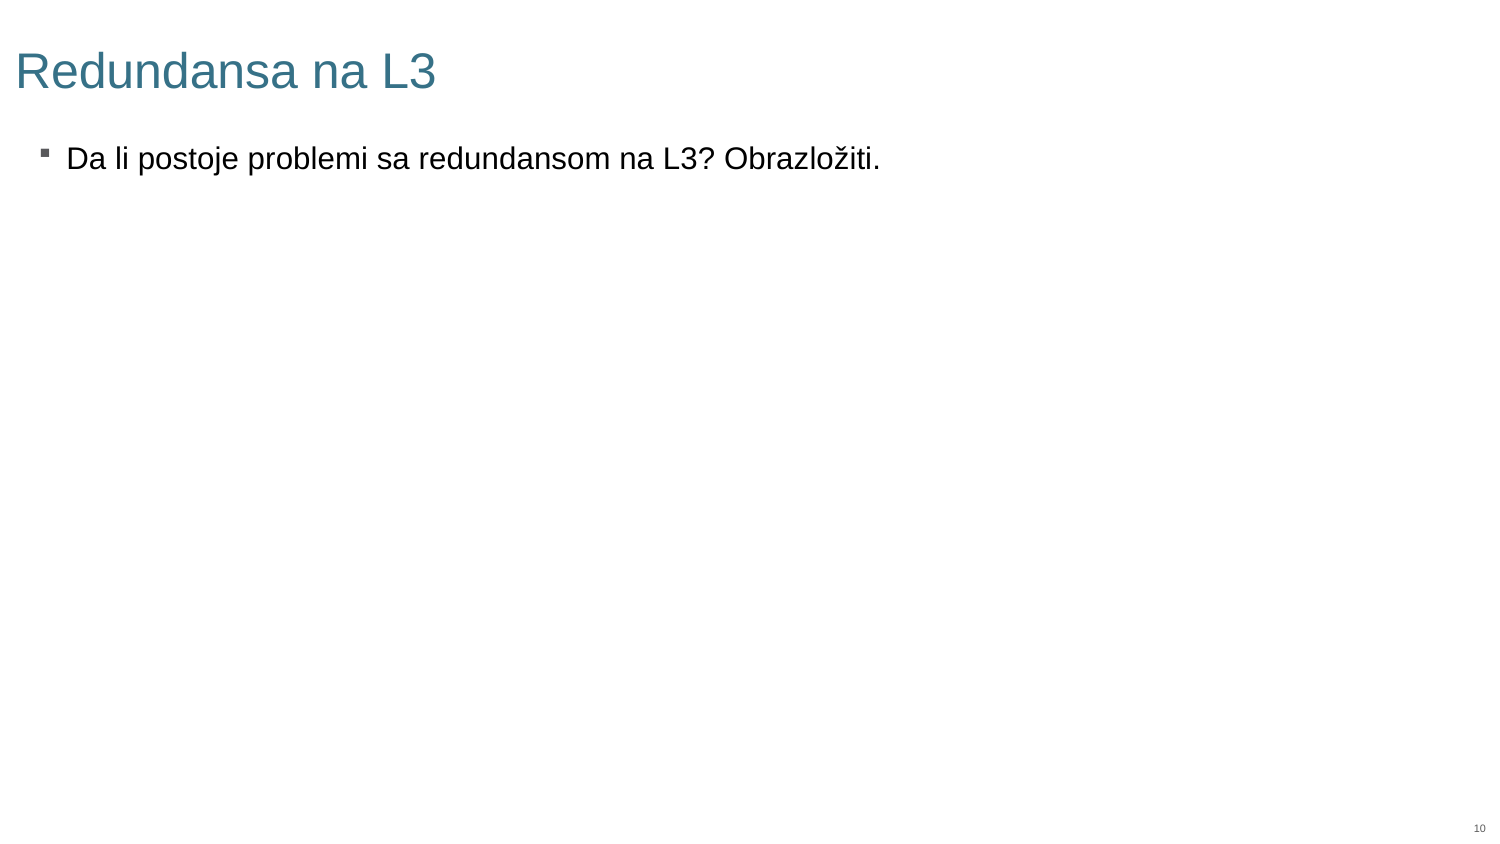

# Redundansa na L3
Da li postoje problemi sa redundansom na L3? Obrazložiti.
10